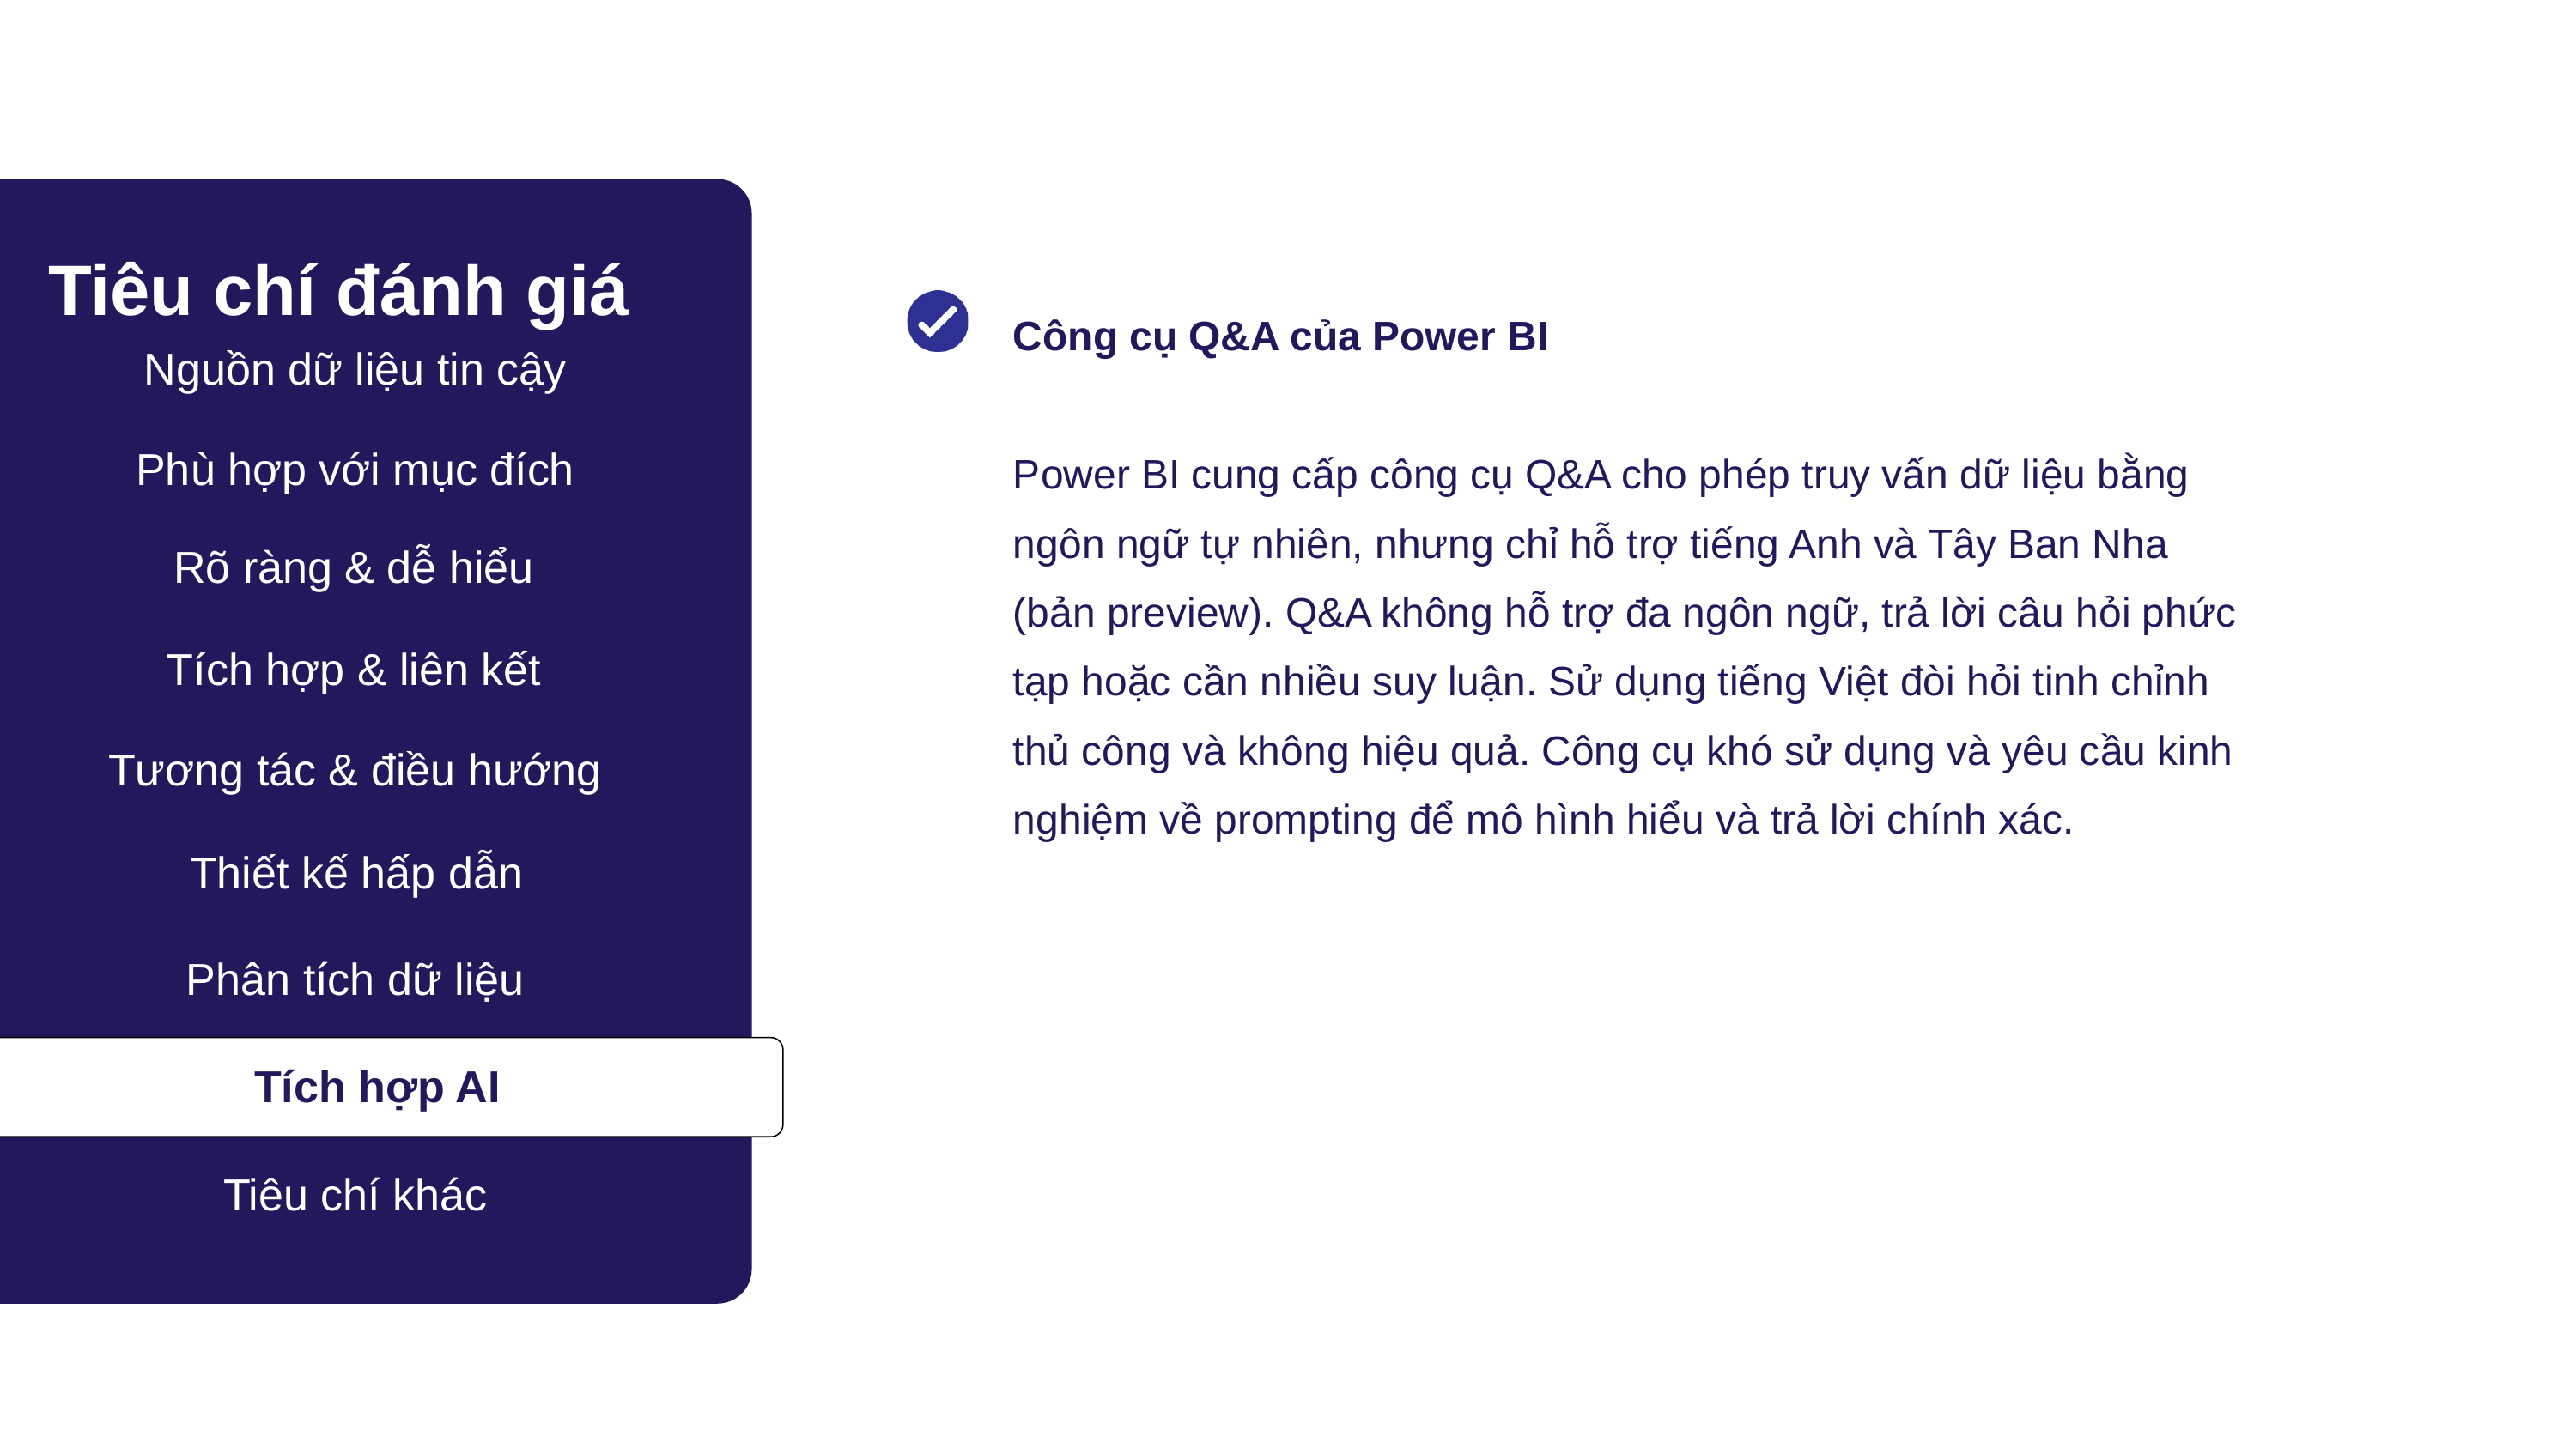

a
Tiêu chí đánh giá
Công cụ Q&A của Power BI

Power BI cung cấp công cụ Q&A cho phép truy vấn dữ liệu bằng ngôn ngữ tự nhiên, nhưng chỉ hỗ trợ tiếng Anh và Tây Ban Nha (bản preview). Q&A không hỗ trợ đa ngôn ngữ, trả lời câu hỏi phức tạp hoặc cần nhiều suy luận. Sử dụng tiếng Việt đòi hỏi tinh chỉnh thủ công và không hiệu quả. Công cụ khó sử dụng và yêu cầu kinh nghiệm về prompting để mô hình hiểu và trả lời chính xác.

Nguồn dữ liệu tin cậy

Phù hợp với mục đích

Rõ ràng & dễ hiểu

Tích hợp & liên kết

Tương tác & điều hướng

Thiết kế hấp dẫn

Phân tích dữ liệu

Tích hợp AI

Tiêu chí khác